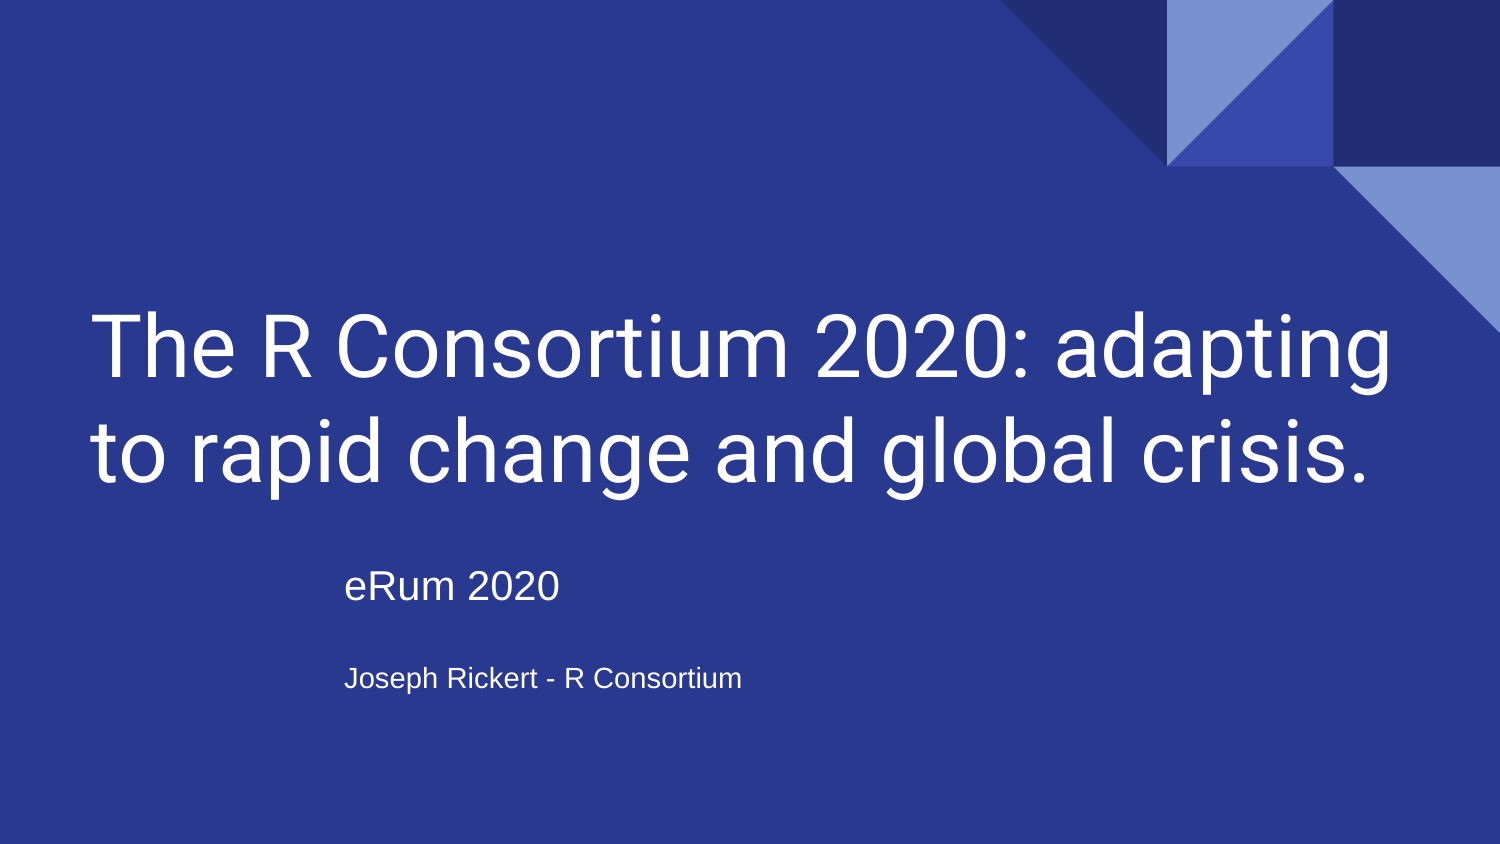

# The R Consortium 2020: adapting to rapid change and global crisis.
eRum 2020

Joseph Rickert - R Consortium